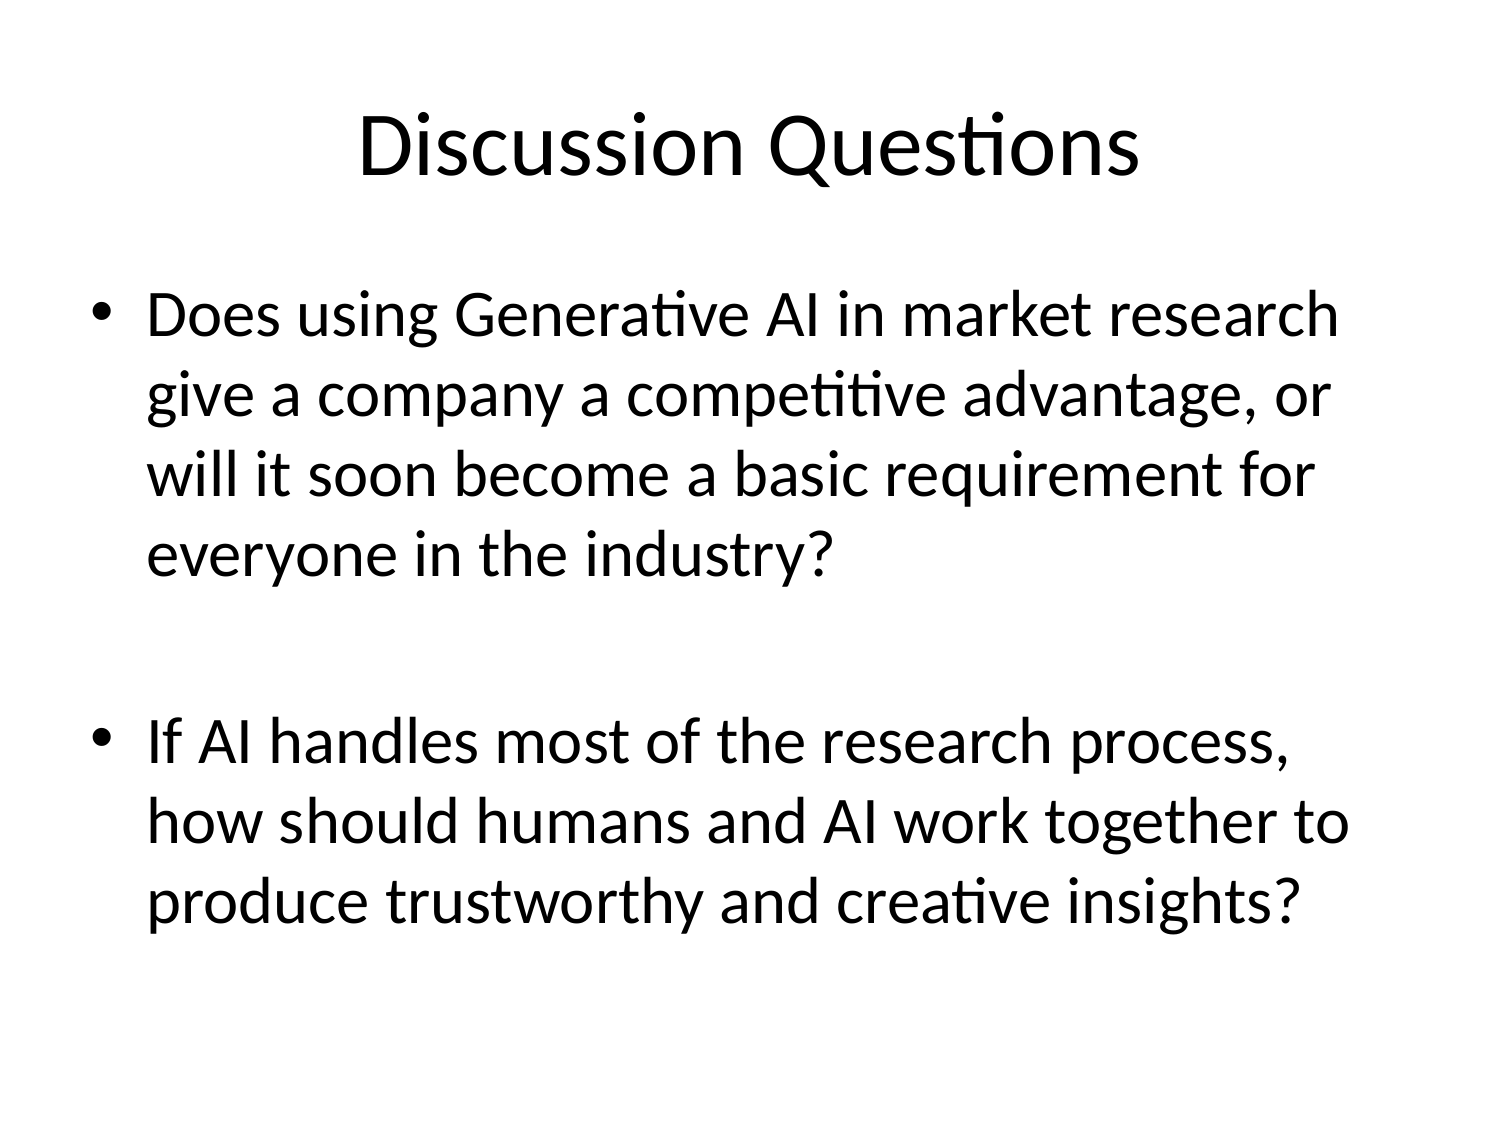

# Discussion Questions
Does using Generative AI in market research give a company a competitive advantage, or will it soon become a basic requirement for everyone in the industry?

If AI handles most of the research process, how should humans and AI work together to produce trustworthy and creative insights?